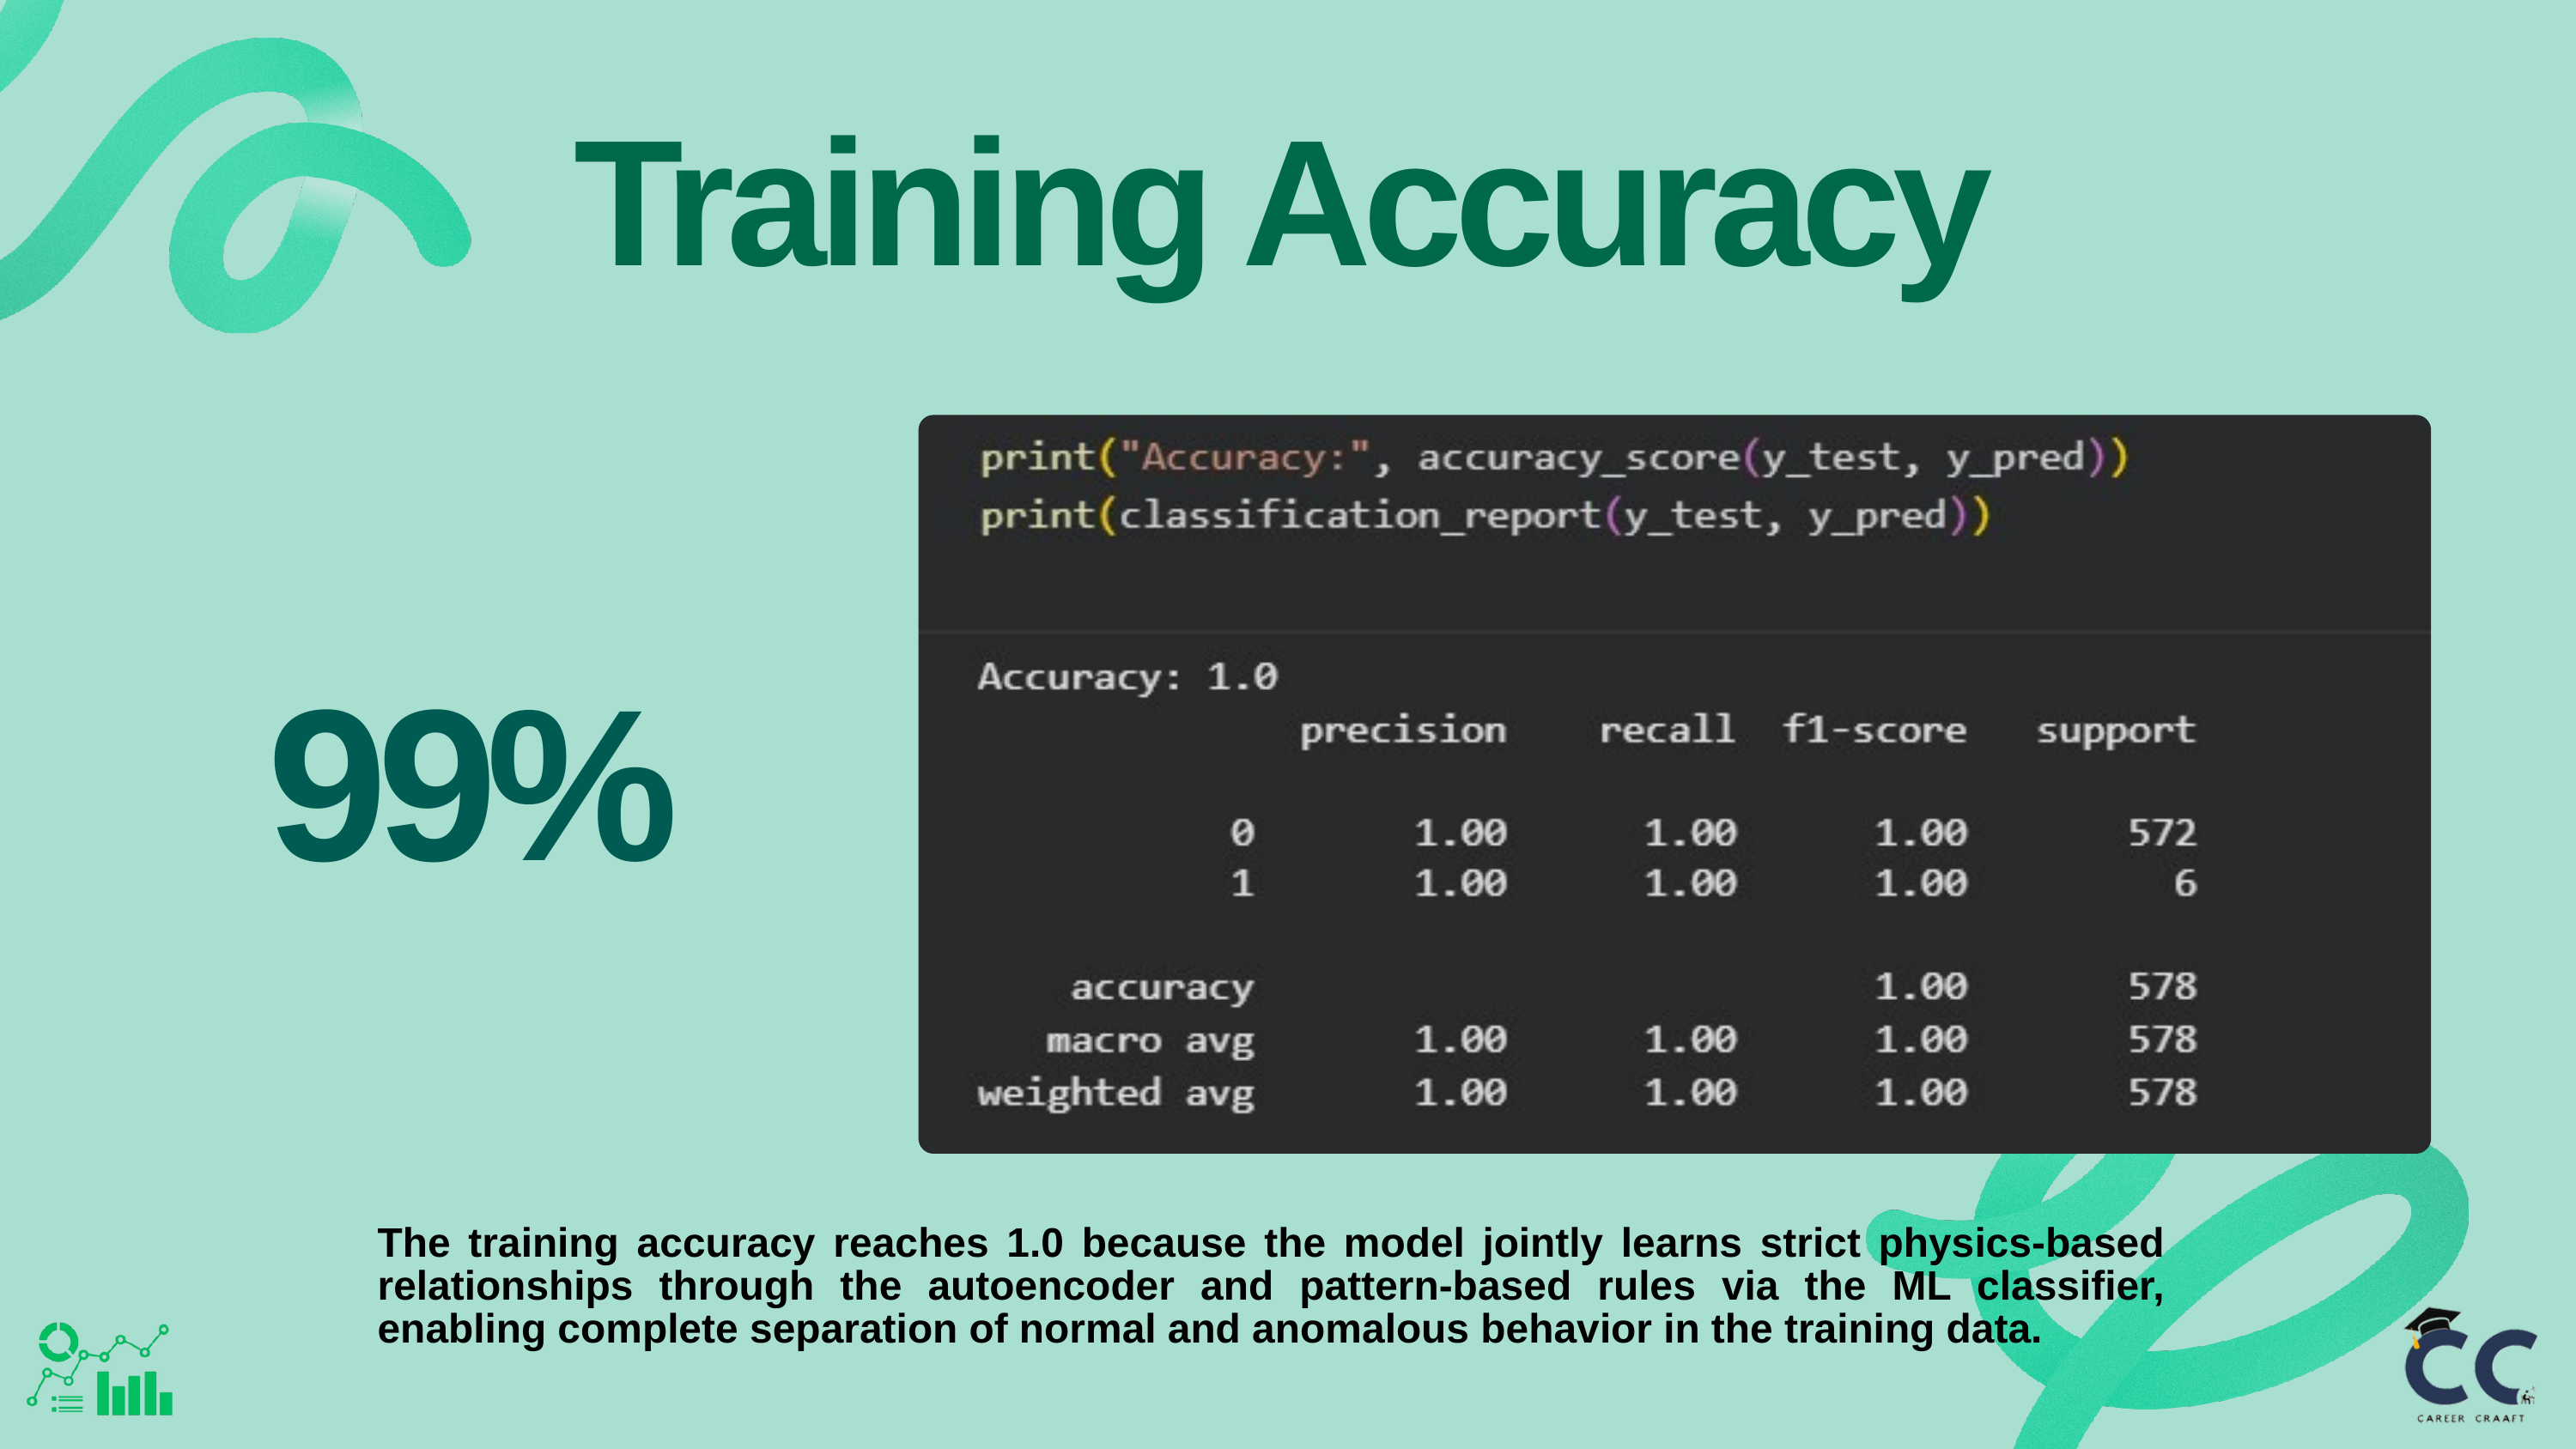

Training Accuracy

99%

The training accuracy reaches 1.0 because the model jointly learns strict physics-based relationships through the autoencoder and pattern-based rules via the ML classifier, enabling complete separation of normal and anomalous behavior in the training data.